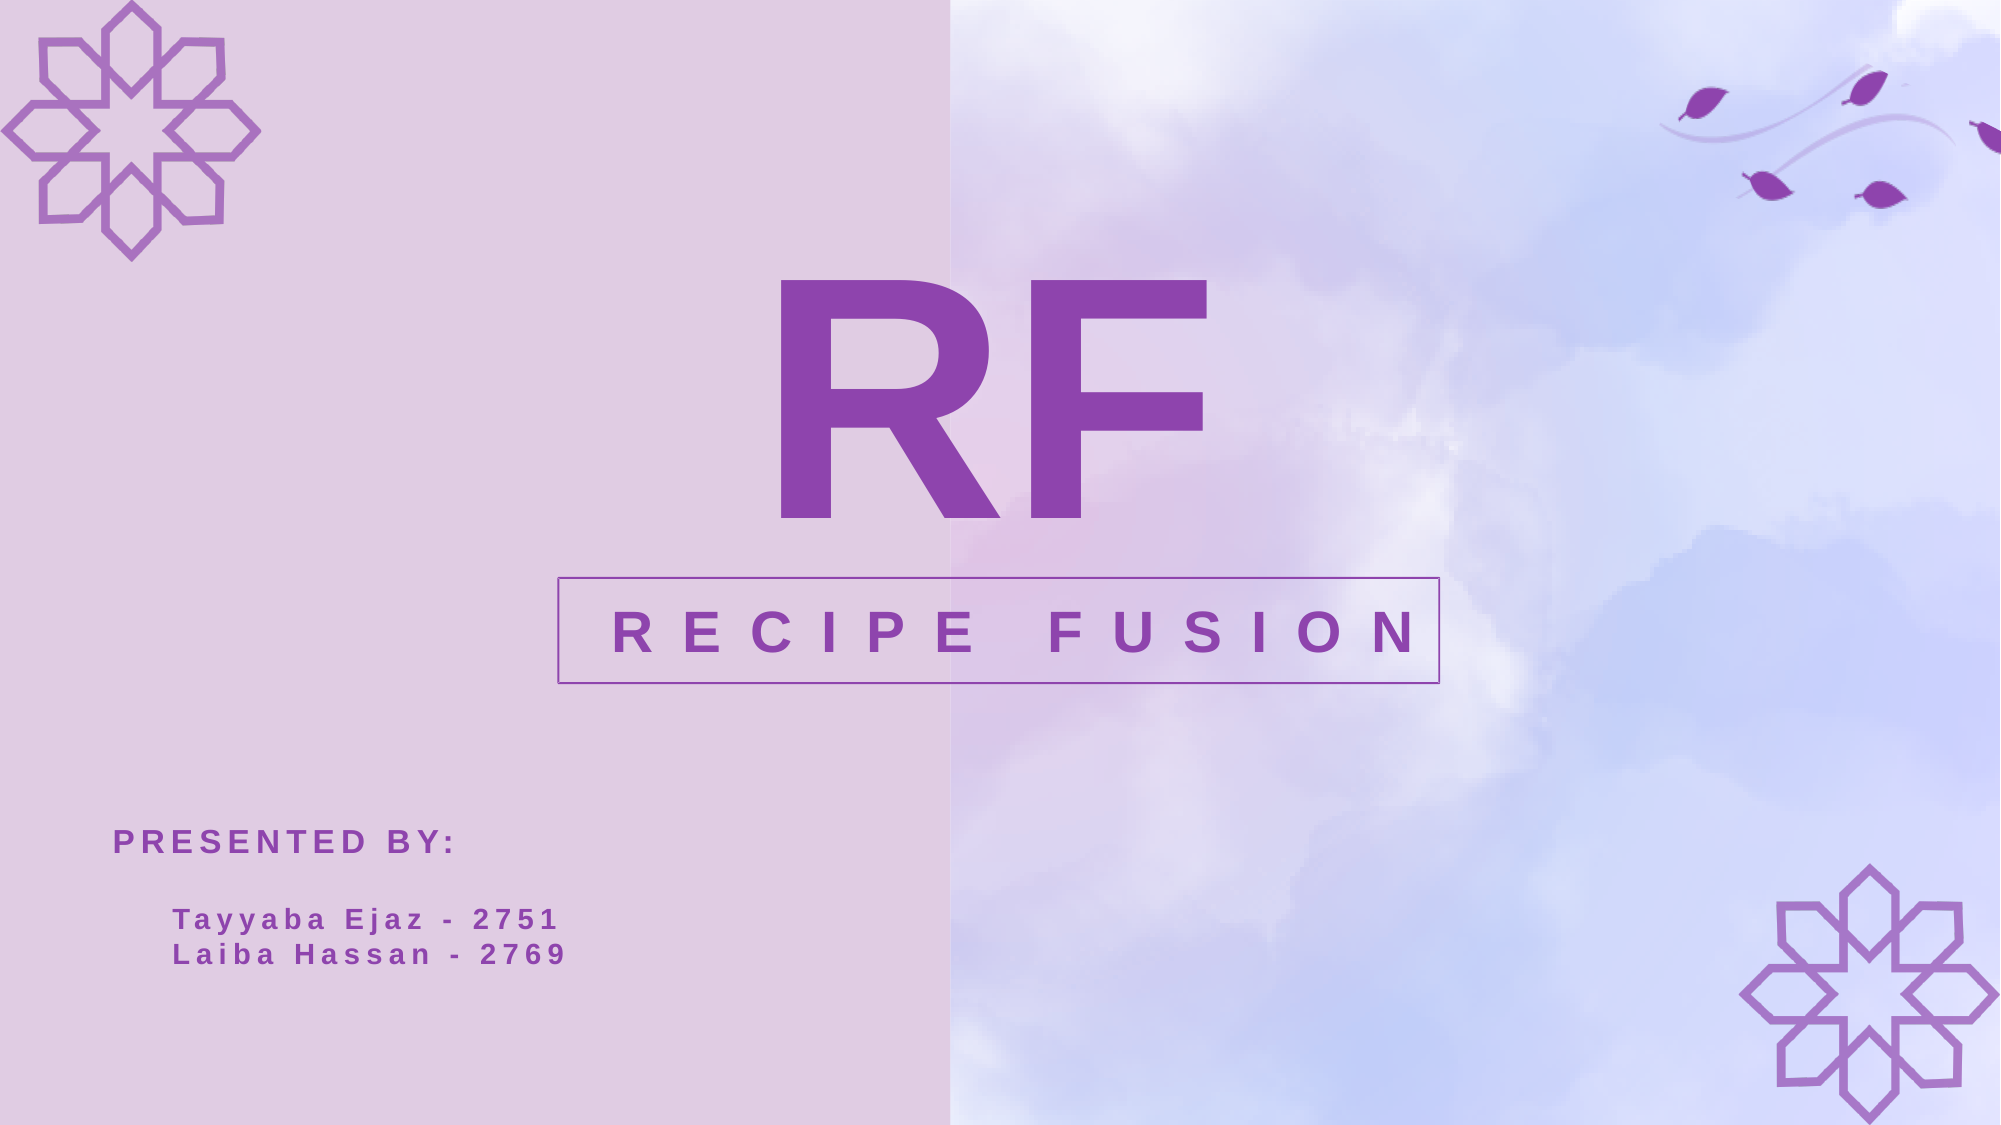

RF

RECIPE FUSION
PRESENTED BY:

Tayyaba Ejaz - 2751
Laiba Hassan - 2769